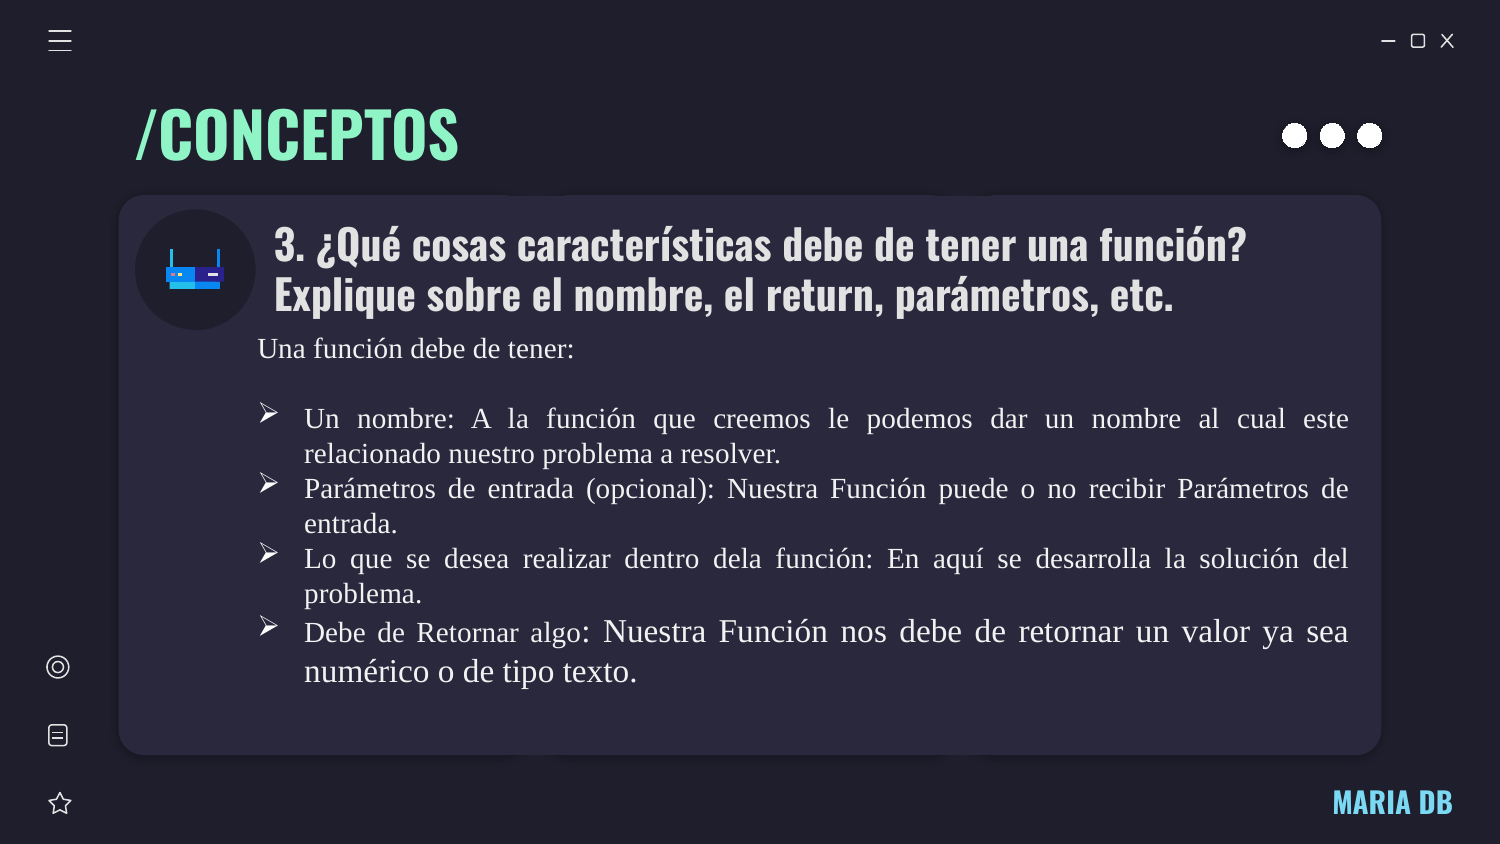

/CONCEPTOS

# 3. ¿Qué cosas características debe de tener una función? Explique sobre el nombre, el return, parámetros, etc.

Una función debe de tener:

Un nombre: A la función que creemos le podemos dar un nombre al cual este relacionado nuestro problema a resolver.
Parámetros de entrada (opcional): Nuestra Función puede o no recibir Parámetros de entrada.
Lo que se desea realizar dentro dela función: En aquí se desarrolla la solución del problema.
Debe de Retornar algo: Nuestra Función nos debe de retornar un valor ya sea numérico o de tipo texto.

MARIA DB